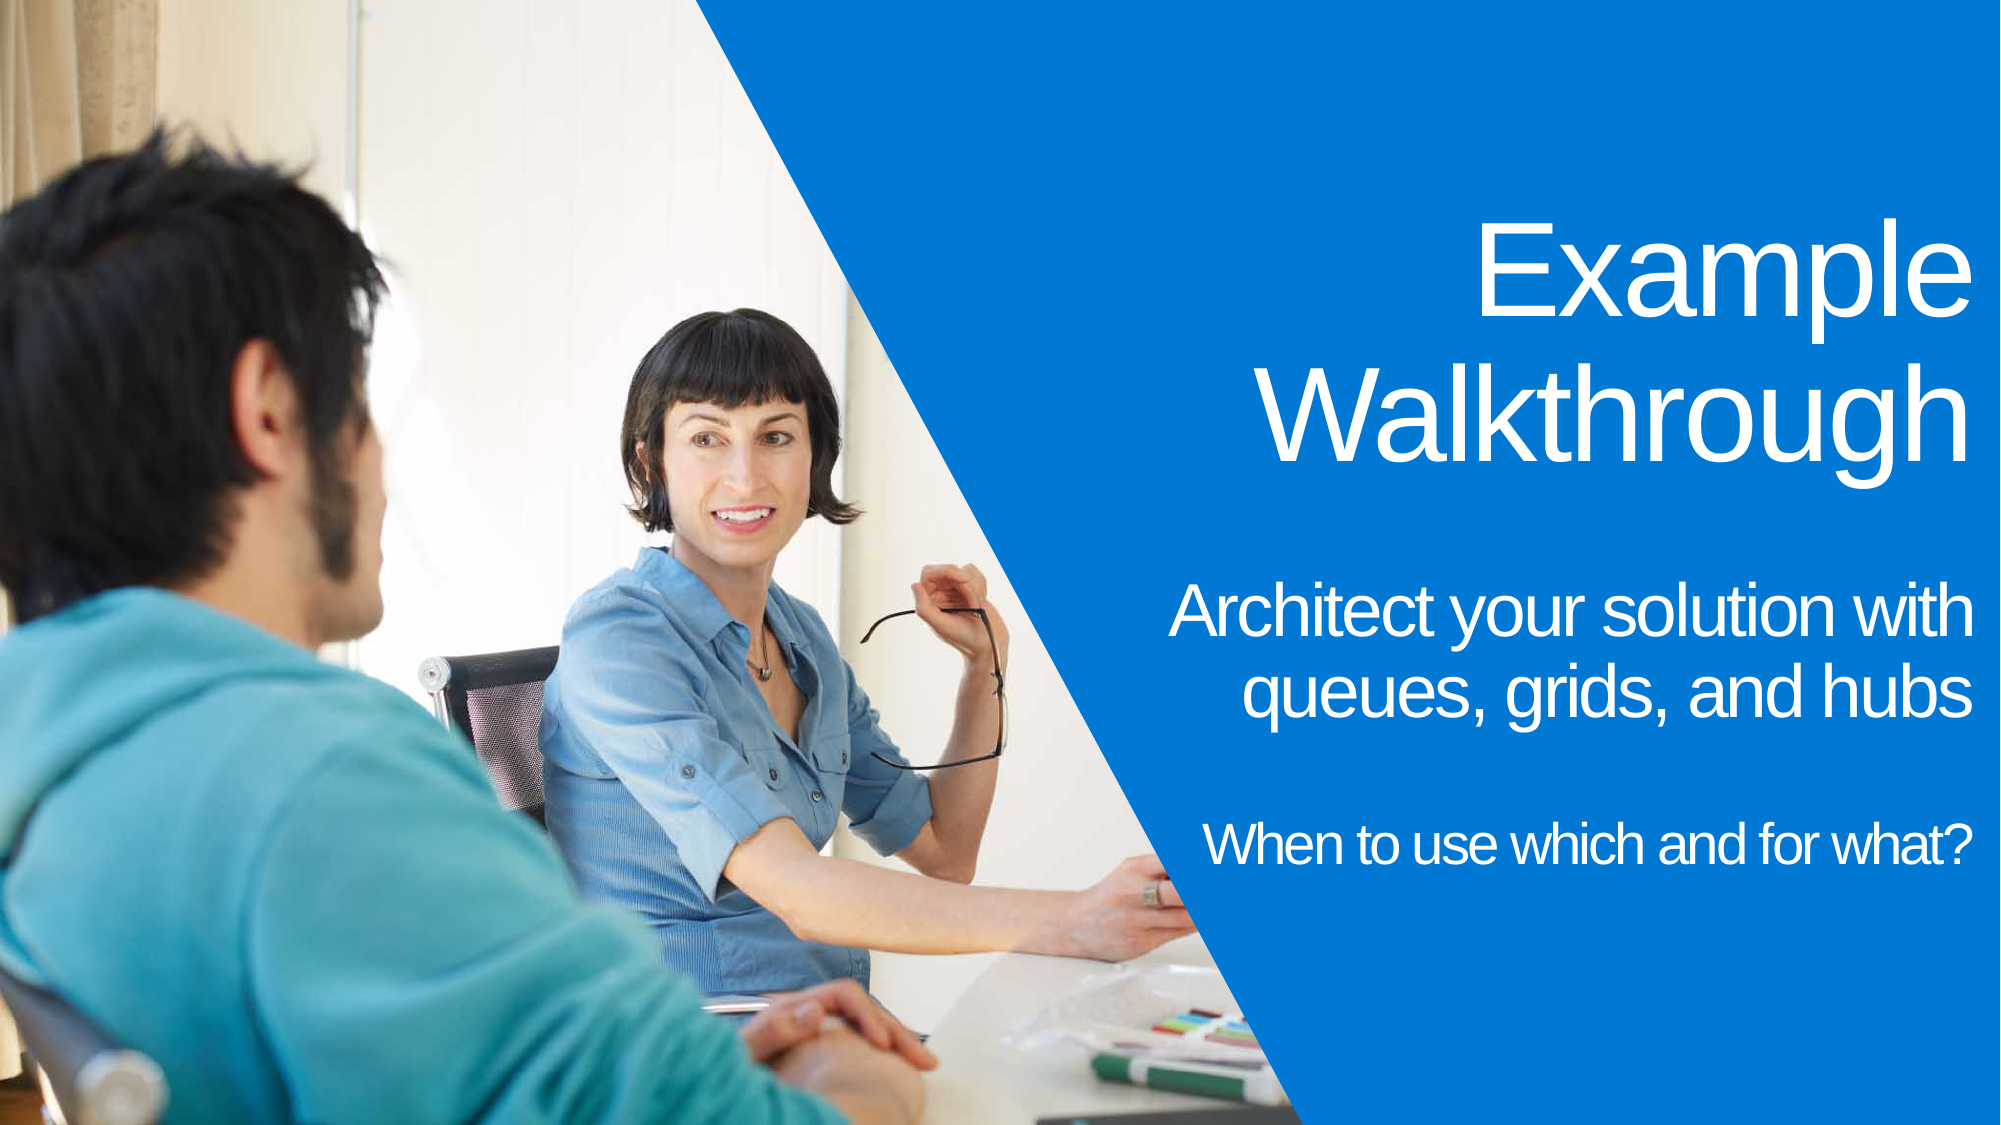

Example Walkthrough

Architect your solution with queues, grids, and hubs

When to use which and for what?